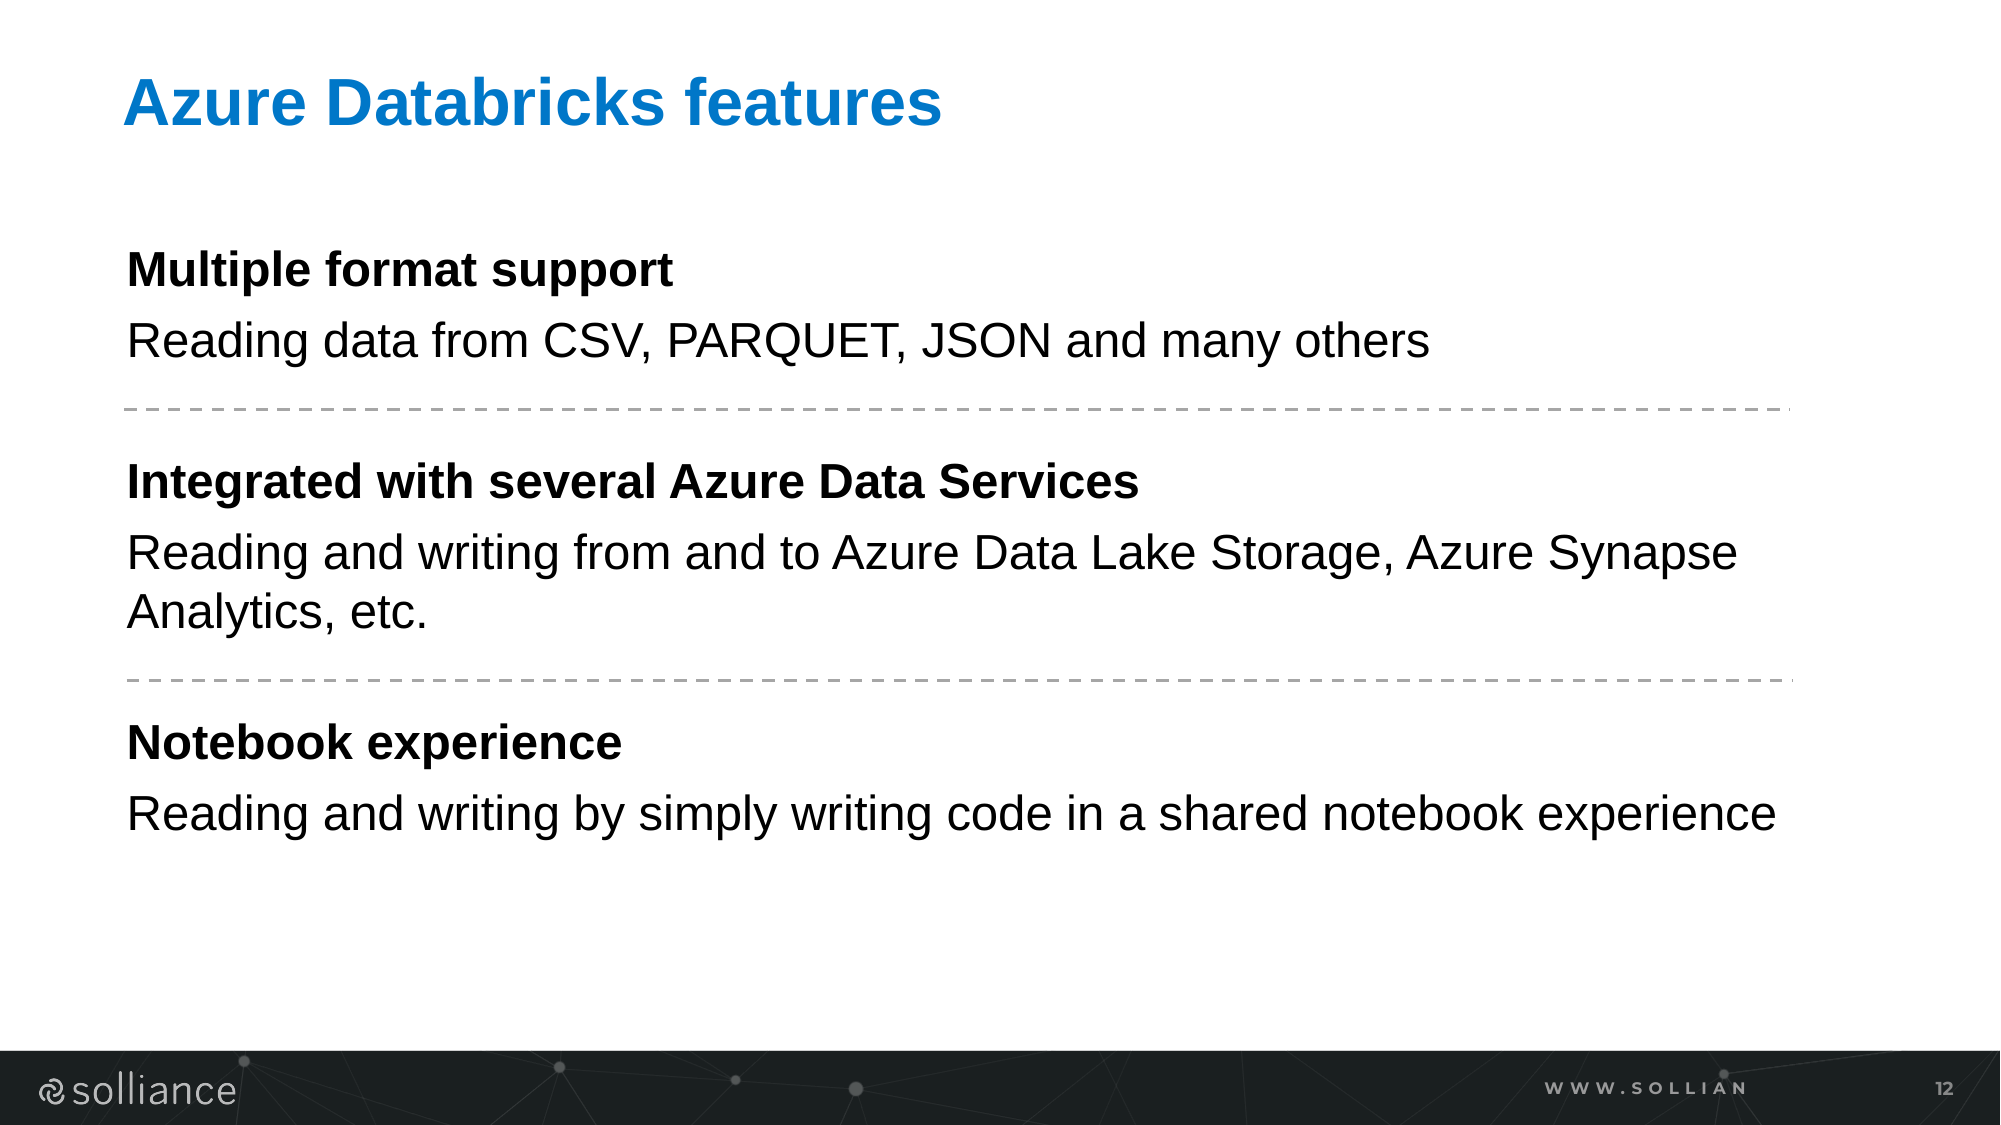

# Azure Databricks features
Multiple format support
Reading data from CSV, PARQUET, JSON and many others
Integrated with several Azure Data Services
Reading and writing from and to Azure Data Lake Storage, Azure Synapse Analytics, etc.

Notebook experience
Reading and writing by simply writing code in a shared notebook experience
WWW.SOLLIANCE.NET
12